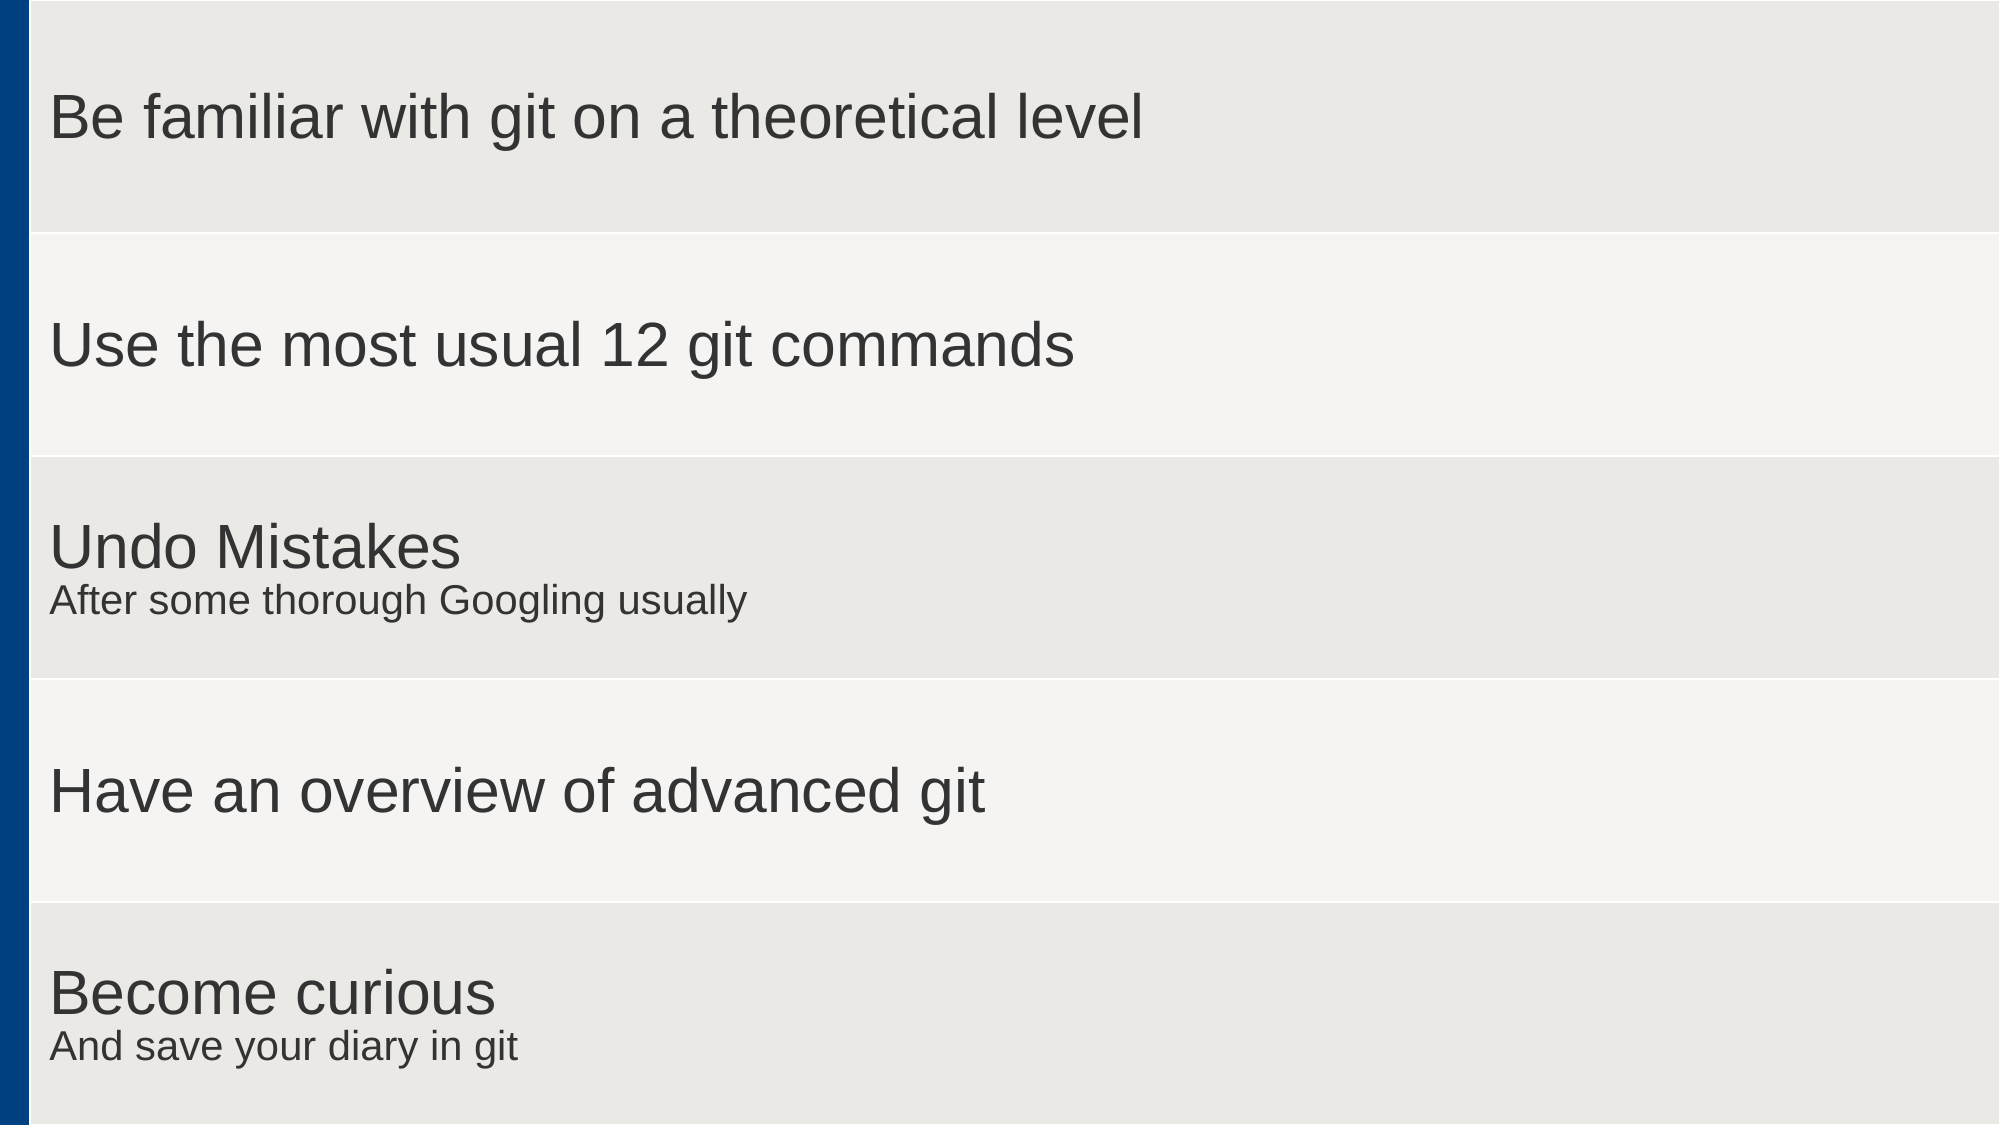

| Be familiar with git on a theoretical level |
| --- |
| Use the most usual 12 git commands |
| Undo Mistakes After some thorough Googling usually |
| Have an overview of advanced git |
| Become curious And save your diary in git |
# Objectives